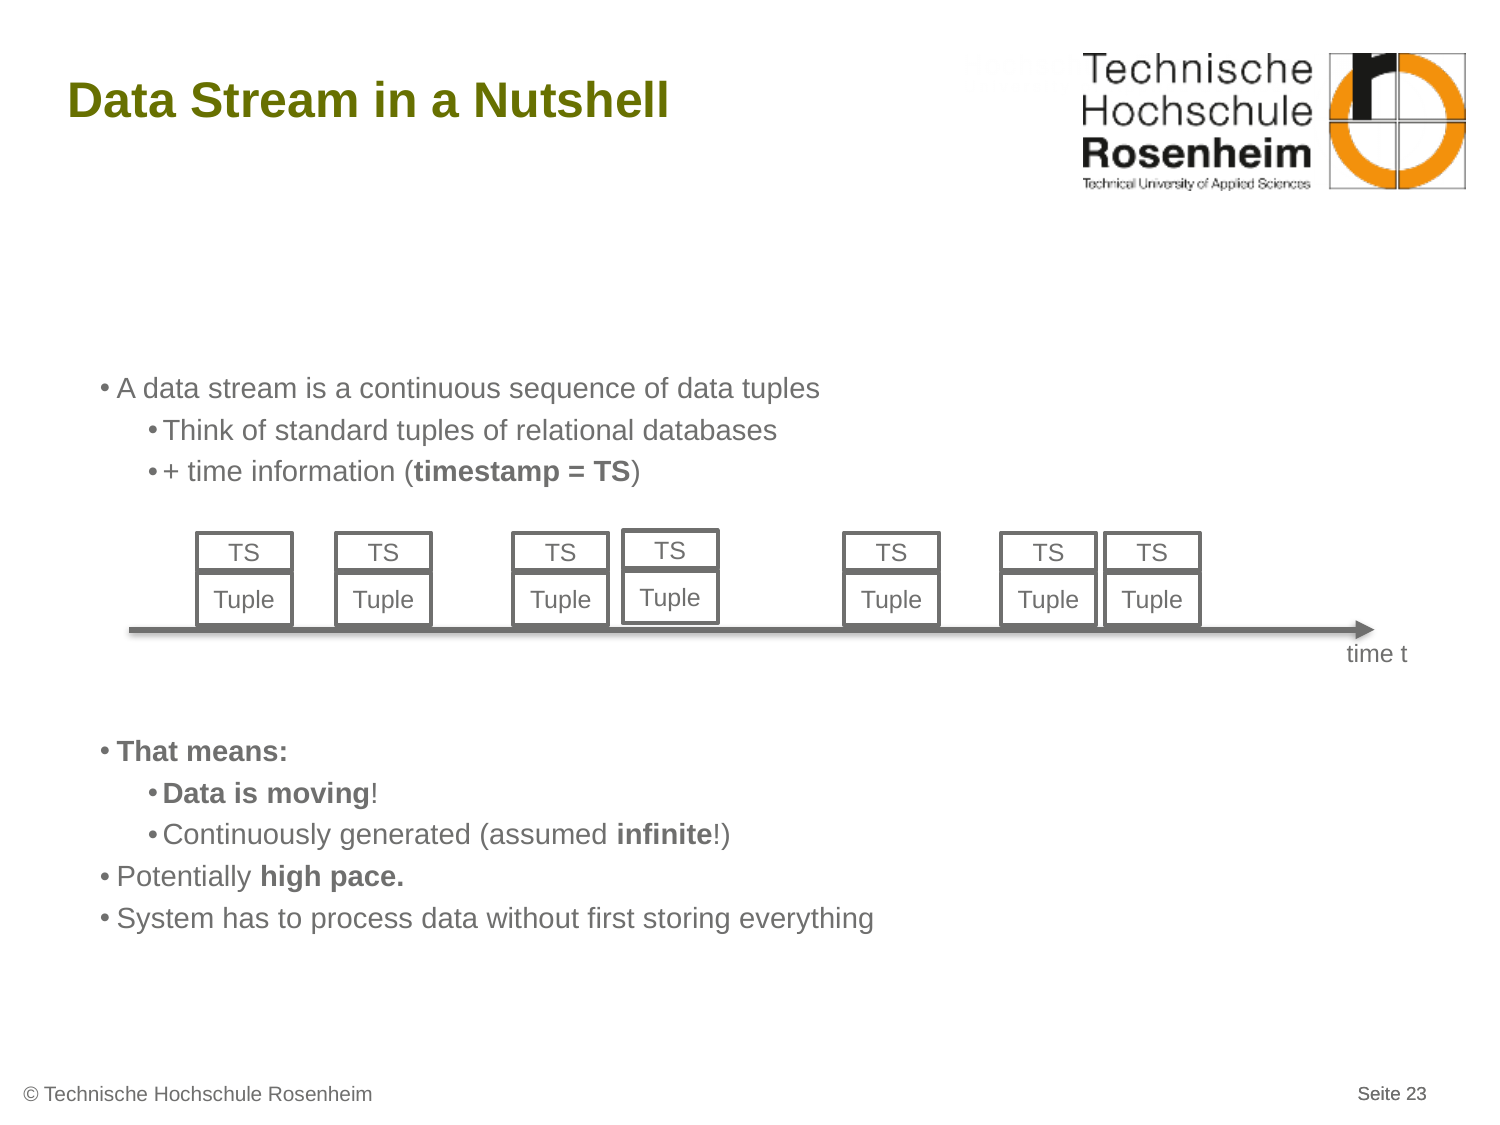

# Data Stream in a Nutshell
A data stream is a continuous sequence of data tuples
Think of standard tuples of relational databases
+ time information (timestamp = TS)

That means:
Data is moving!
Continuously generated (assumed infinite!)
Potentially high pace.
System has to process data without first storing everything

TS
TS
TS
TS
TS
TS
TS
Tuple
Tuple
Tuple
Tuple
Tuple
Tuple
Tuple
time t